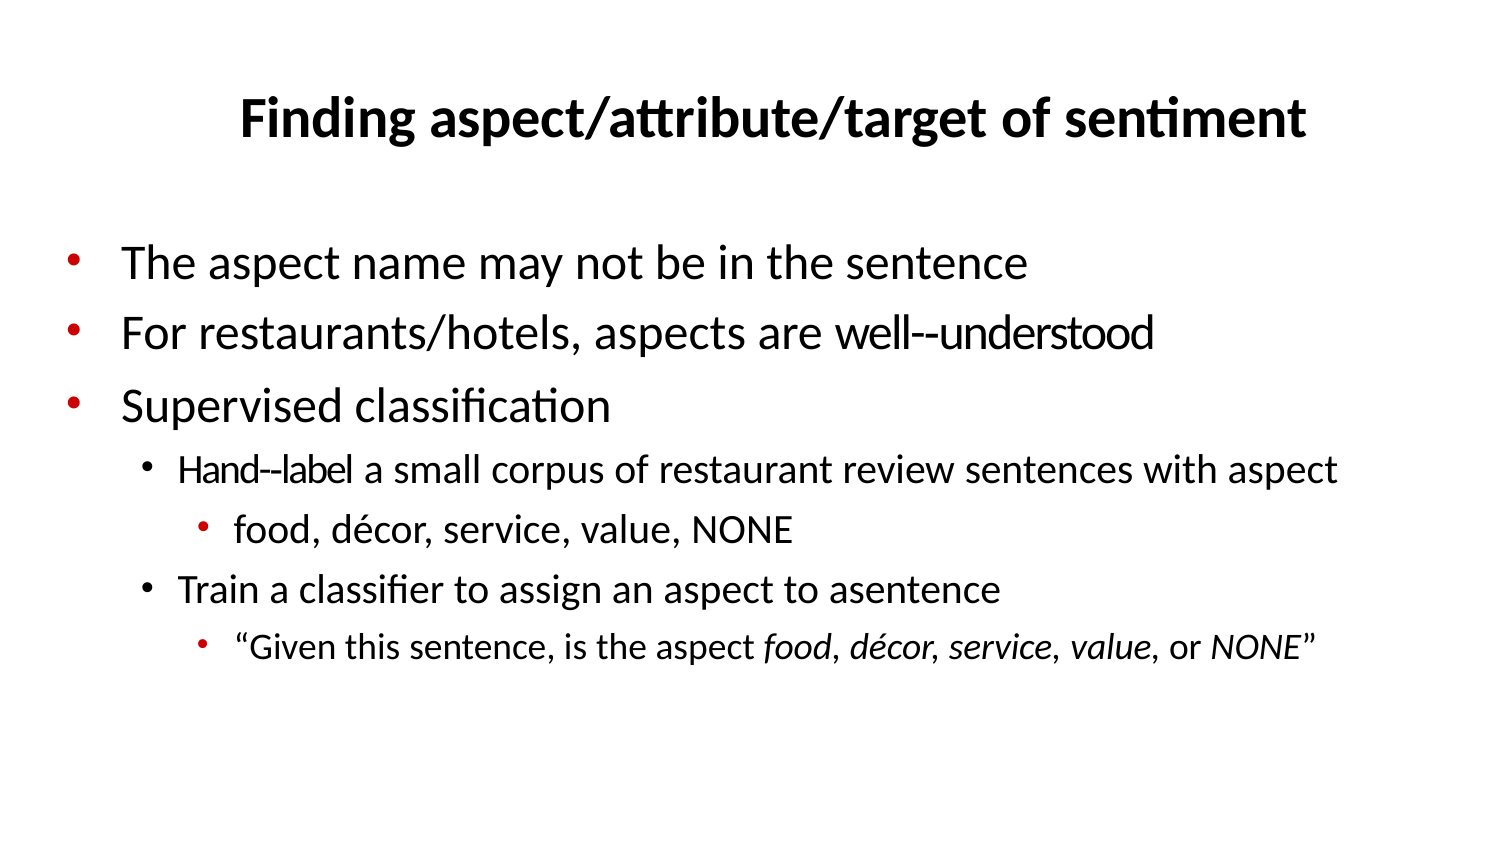

# Finding aspect/attribute/target of sentiment
The aspect name may not be in the sentence
For restaurants/hotels, aspects are well-­‐understood
Supervised classification
Hand-­‐label a small corpus of restaurant review sentences with aspect
food, décor, service, value, NONE
Train a classifier to assign an aspect to asentence
“Given this sentence, is the aspect food, décor, service, value, or NONE”